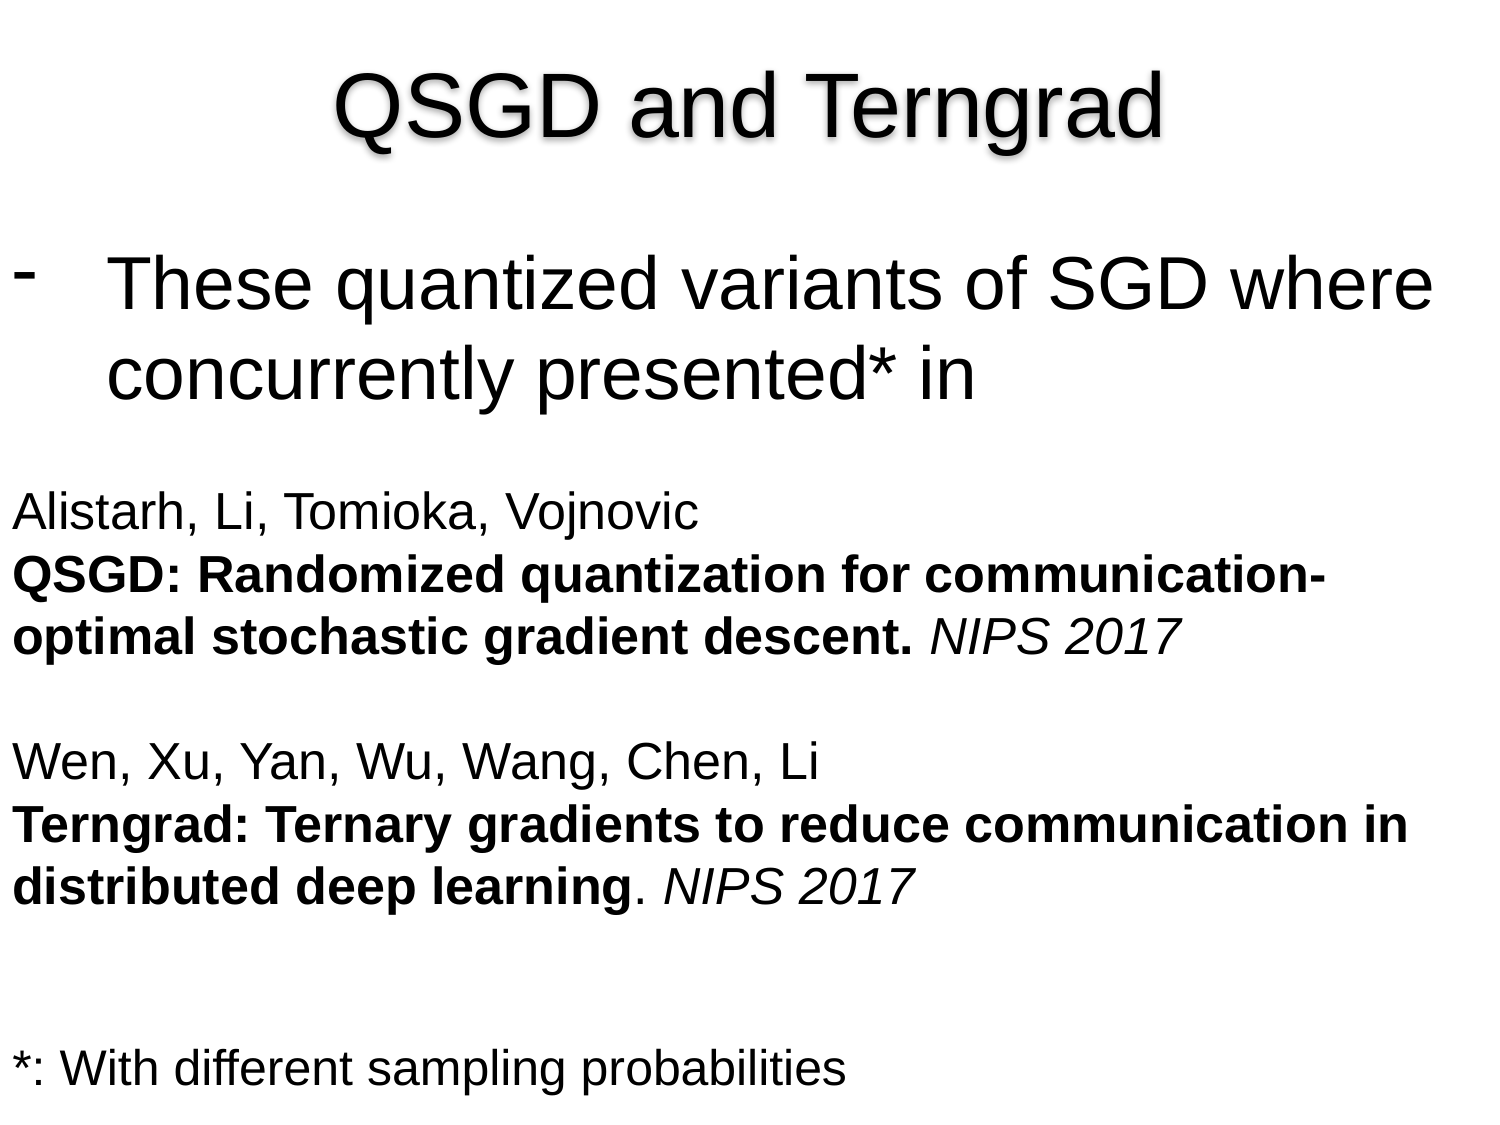

QSGD and Terngrad
These quantized variants of SGD where concurrently presented* in

Alistarh, Li, Tomioka, Vojnovic
QSGD: Randomized quantization for communication-optimal stochastic gradient descent. NIPS 2017

Wen, Xu, Yan, Wu, Wang, Chen, Li
Terngrad: Ternary gradients to reduce communication in distributed deep learning. NIPS 2017

*: With different sampling probabilities